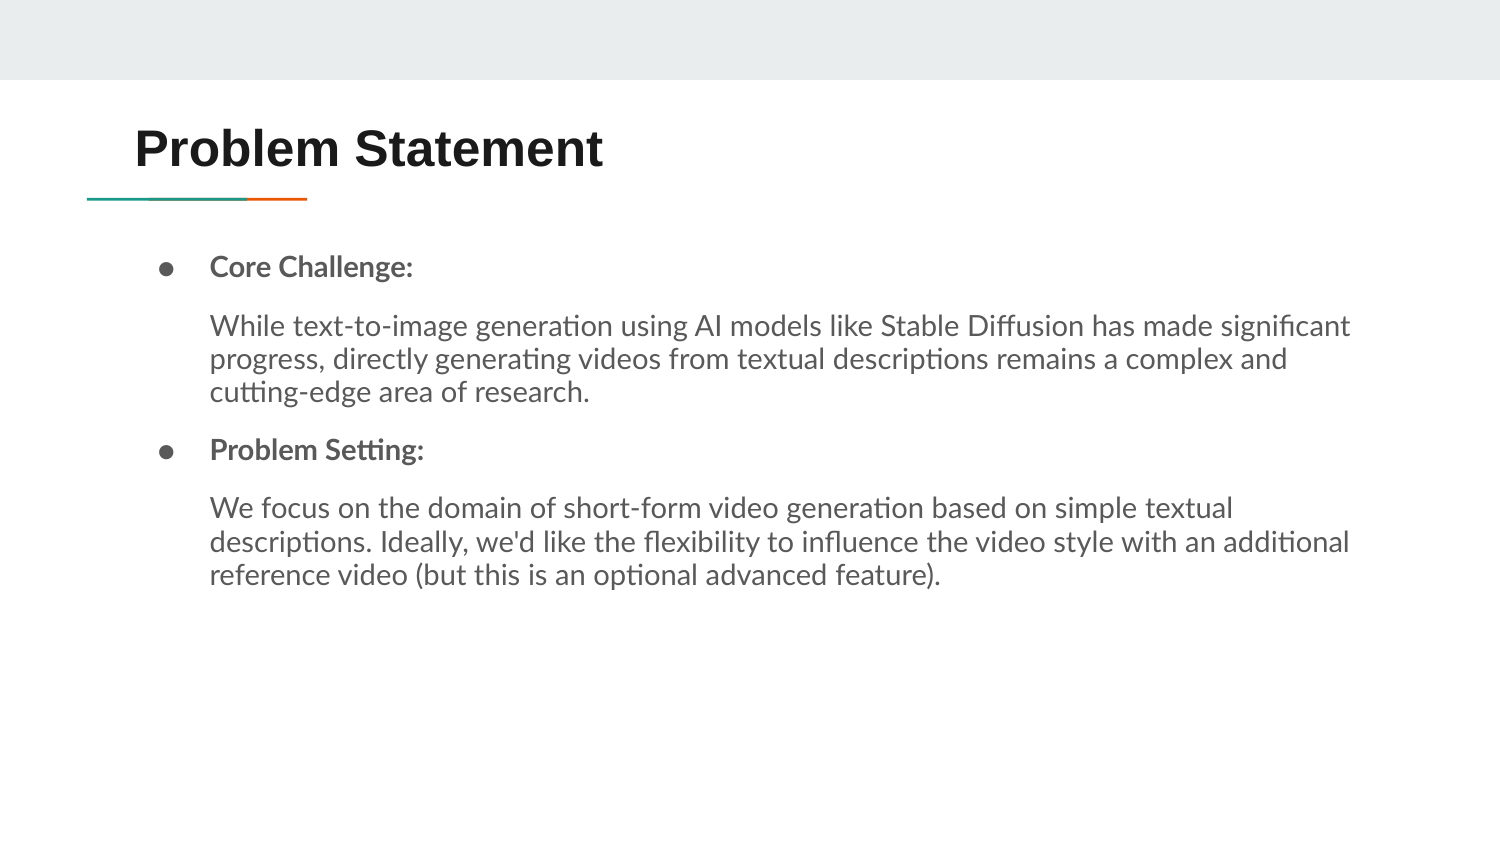

# Problem Statement
Core Challenge:
While text-to-image generation using AI models like Stable Diffusion has made significant progress, directly generating videos from textual descriptions remains a complex and cutting-edge area of research.
Problem Setting:
We focus on the domain of short-form video generation based on simple textual descriptions. Ideally, we'd like the flexibility to influence the video style with an additional reference video (but this is an optional advanced feature).